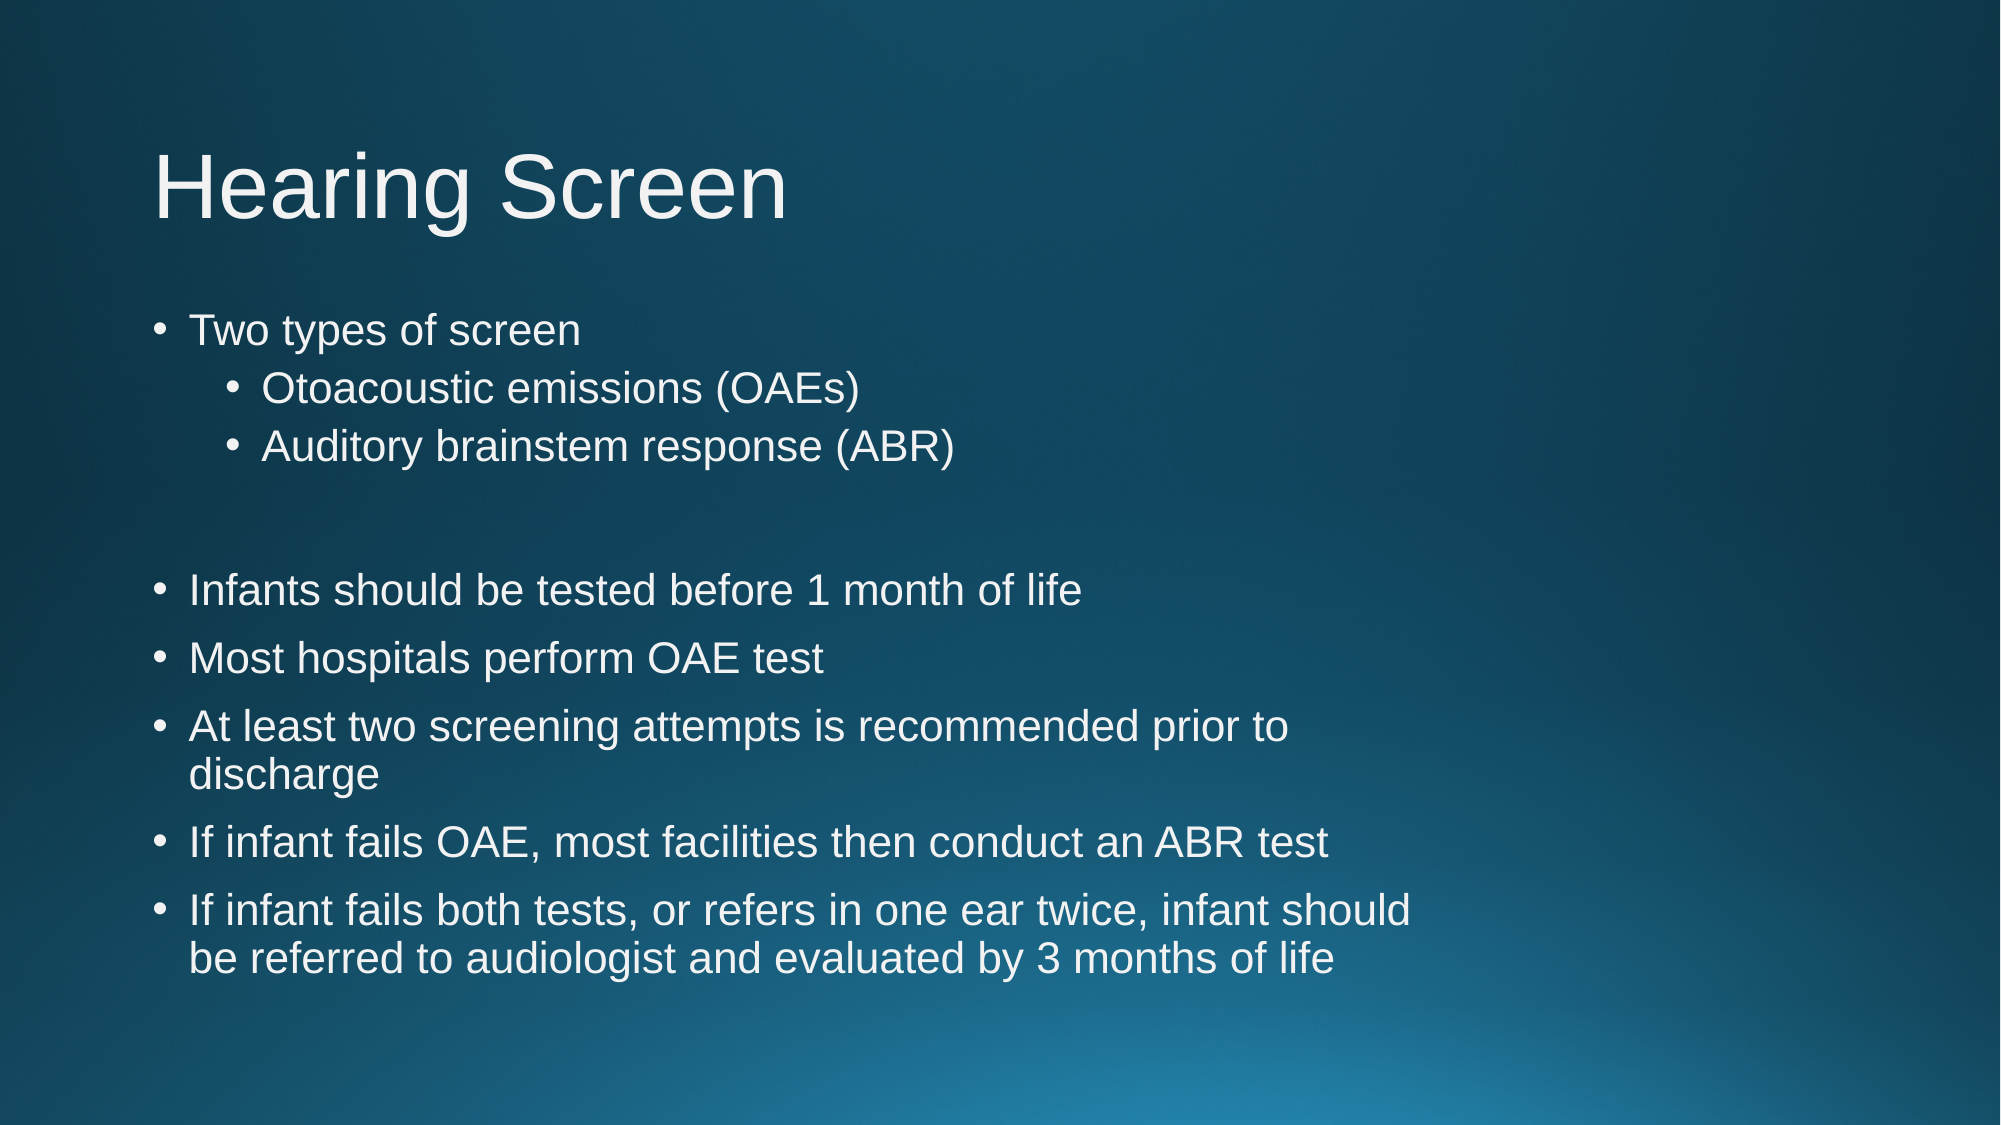

# Hearing Screen
Two types of screen
Otoacoustic emissions (OAEs)
Auditory brainstem response (ABR)

Infants should be tested before 1 month of life
Most hospitals perform OAE test
At least two screening attempts is recommended prior to discharge
If infant fails OAE, most facilities then conduct an ABR test
If infant fails both tests, or refers in one ear twice, infant should be referred to audiologist and evaluated by 3 months of life